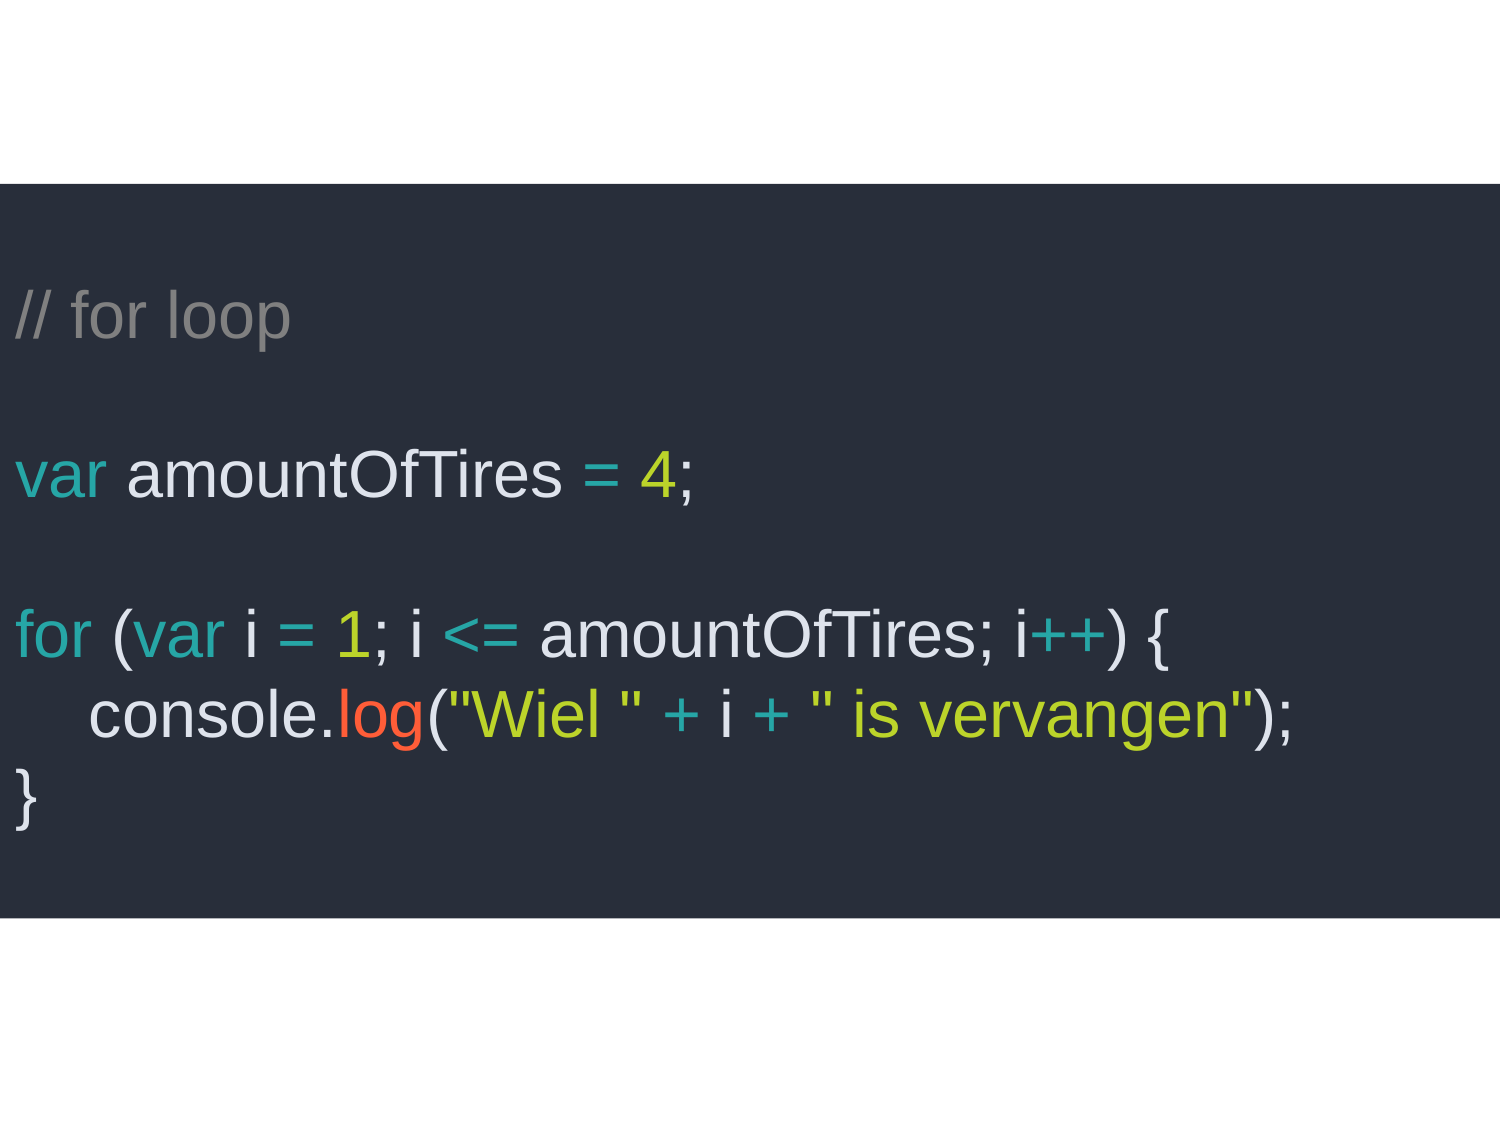

// for loop
var amountOfTires = 4;
for (var i = 1; i <= amountOfTires; i++) {
    console.log("Wiel " + i + " is vervangen");
}